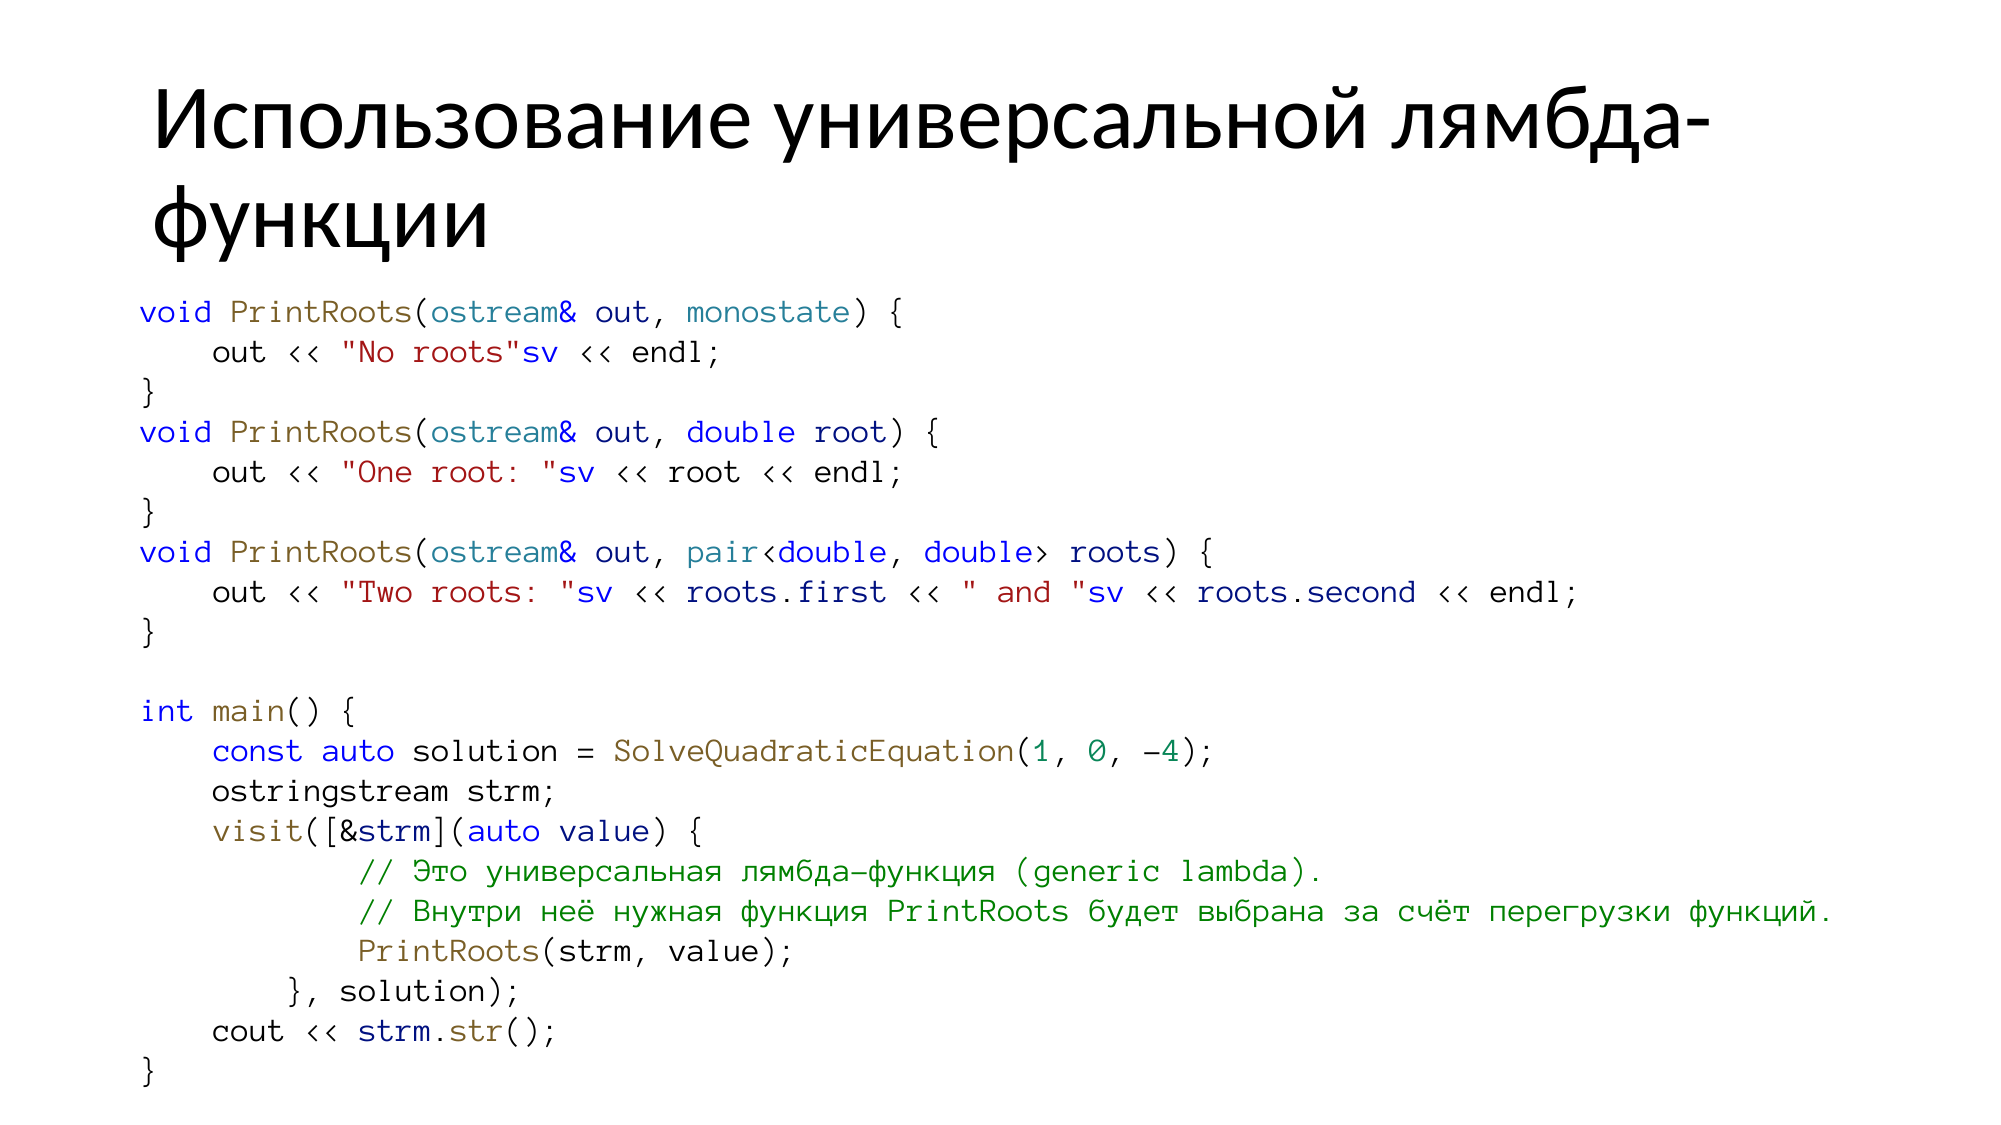

# Использование универсальной лямбда-функции
void PrintRoots(ostream& out, monostate) {
    out << "No roots"sv << endl;
}
void PrintRoots(ostream& out, double root) {
    out << "One root: "sv << root << endl;
}
void PrintRoots(ostream& out, pair<double, double> roots) {
    out << "Two roots: "sv << roots.first << " and "sv << roots.second << endl;
}
int main() {
    const auto solution = SolveQuadraticEquation(1, 0, -4);
    ostringstream strm;
    visit([&strm](auto value) {
            // Это универсальная лямбда-функция (generic lambda).
            // Внутри неё нужная функция PrintRoots будет выбрана за счёт перегрузки функций.
            PrintRoots(strm, value);
        }, solution);
    cout << strm.str();
}